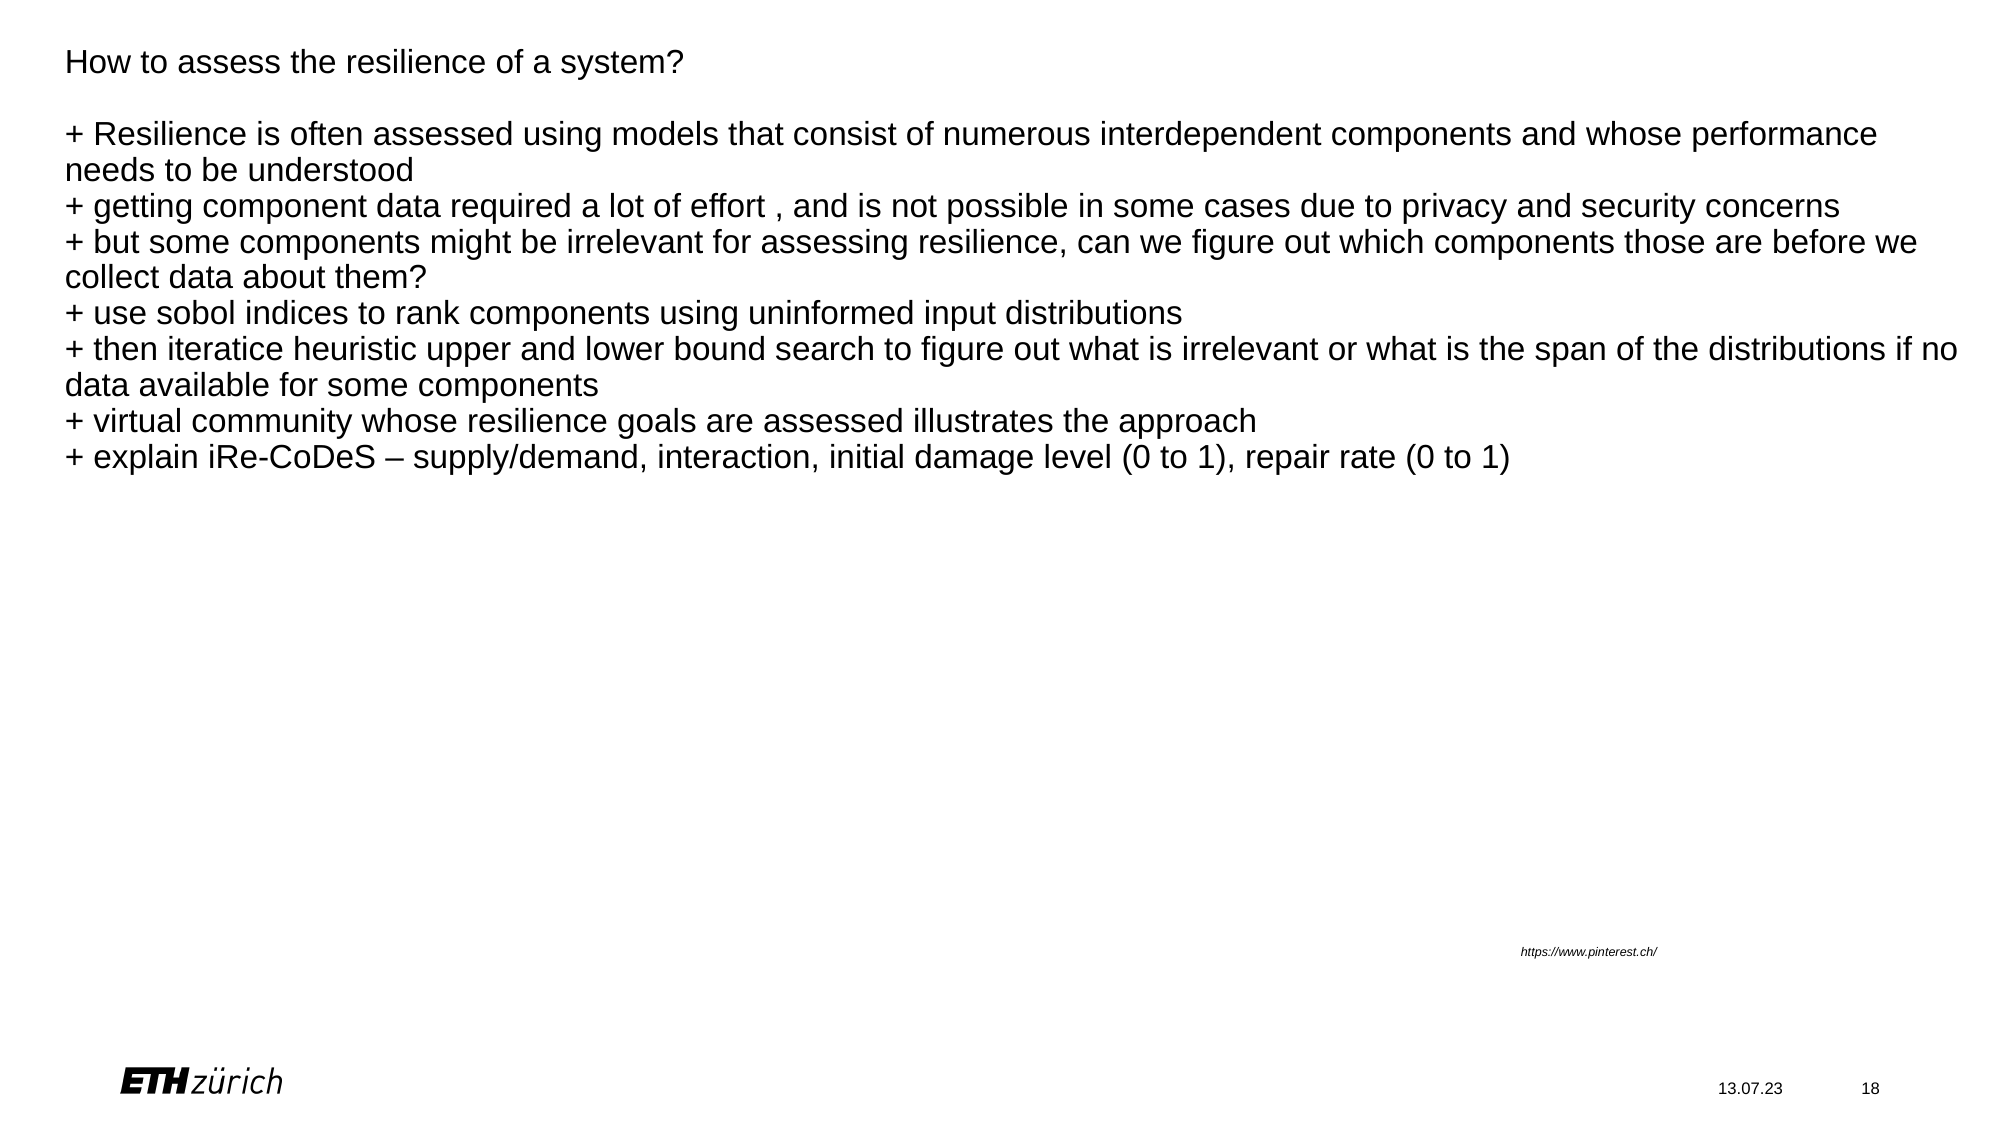

# How to assess the resilience of a system? + Resilience is often assessed using models that consist of numerous interdependent components and whose performance needs to be understood + getting component data required a lot of effort , and is not possible in some cases due to privacy and security concerns + but some components might be irrelevant for assessing resilience, can we figure out which components those are before we collect data about them? + use sobol indices to rank components using uninformed input distributions + then iteratice heuristic upper and lower bound search to figure out what is irrelevant or what is the span of the distributions if no data available for some components + virtual community whose resilience goals are assessed illustrates the approach + explain iRe-CoDeS – supply/demand, interaction, initial damage level (0 to 1), repair rate (0 to 1)
https://www.pinterest.ch/
13.07.23
18